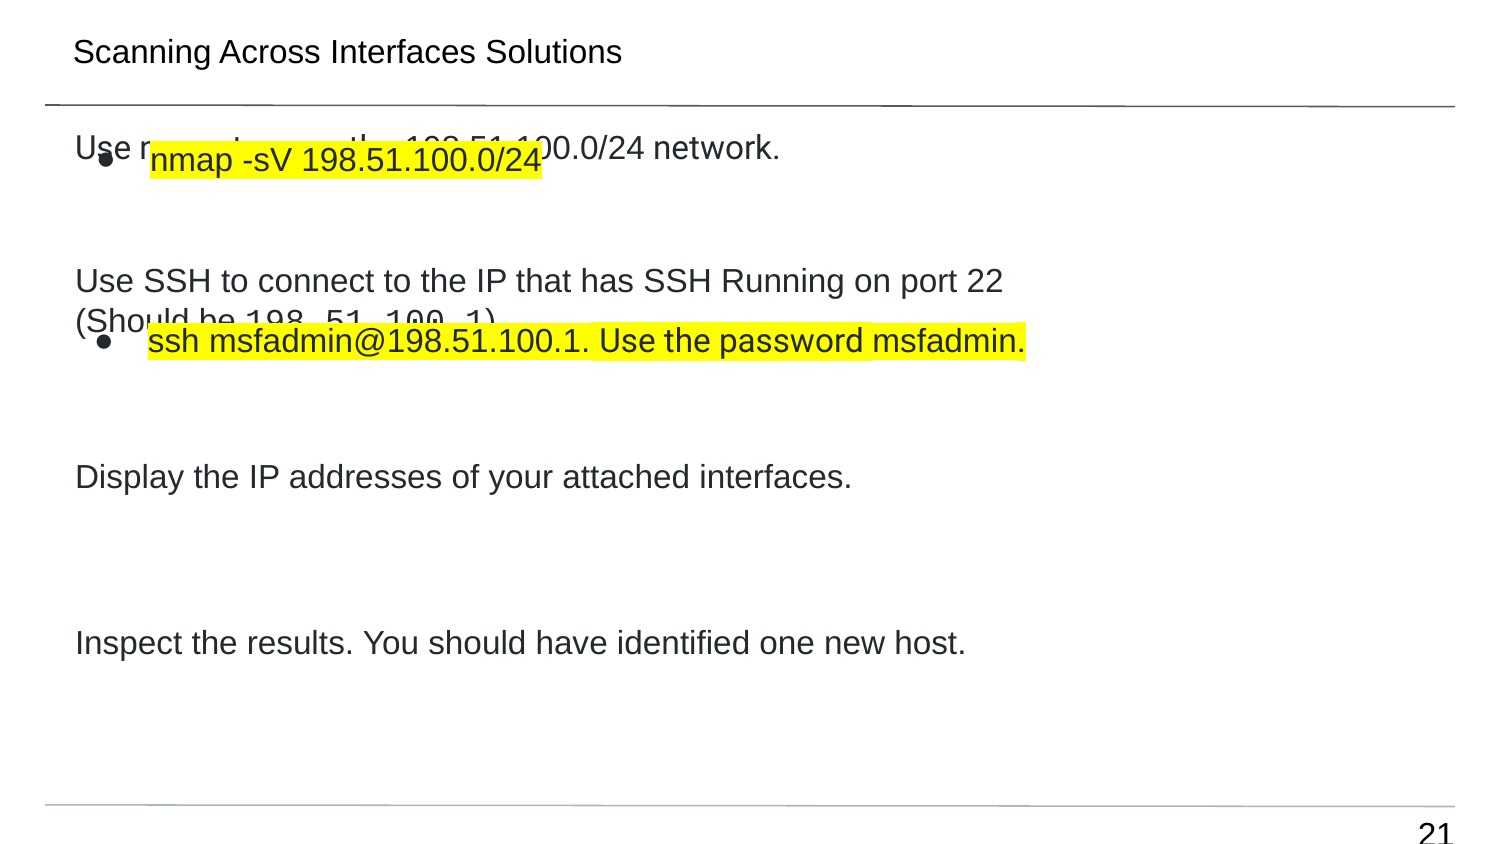

# Scanning Across Interfaces Solutions
Use nmap to scan the 198.51.100.0/24 network.

nmap -sV 198.51.100.0/24
Use SSH to connect to the IP that has SSH Running on port 22
(Should be 198.51.100.1).

ssh msfadmin@198.51.100.1. Use the password msfadmin.
Display the IP addresses of your attached interfaces.

Inspect the results. You should have identified one new host.

21